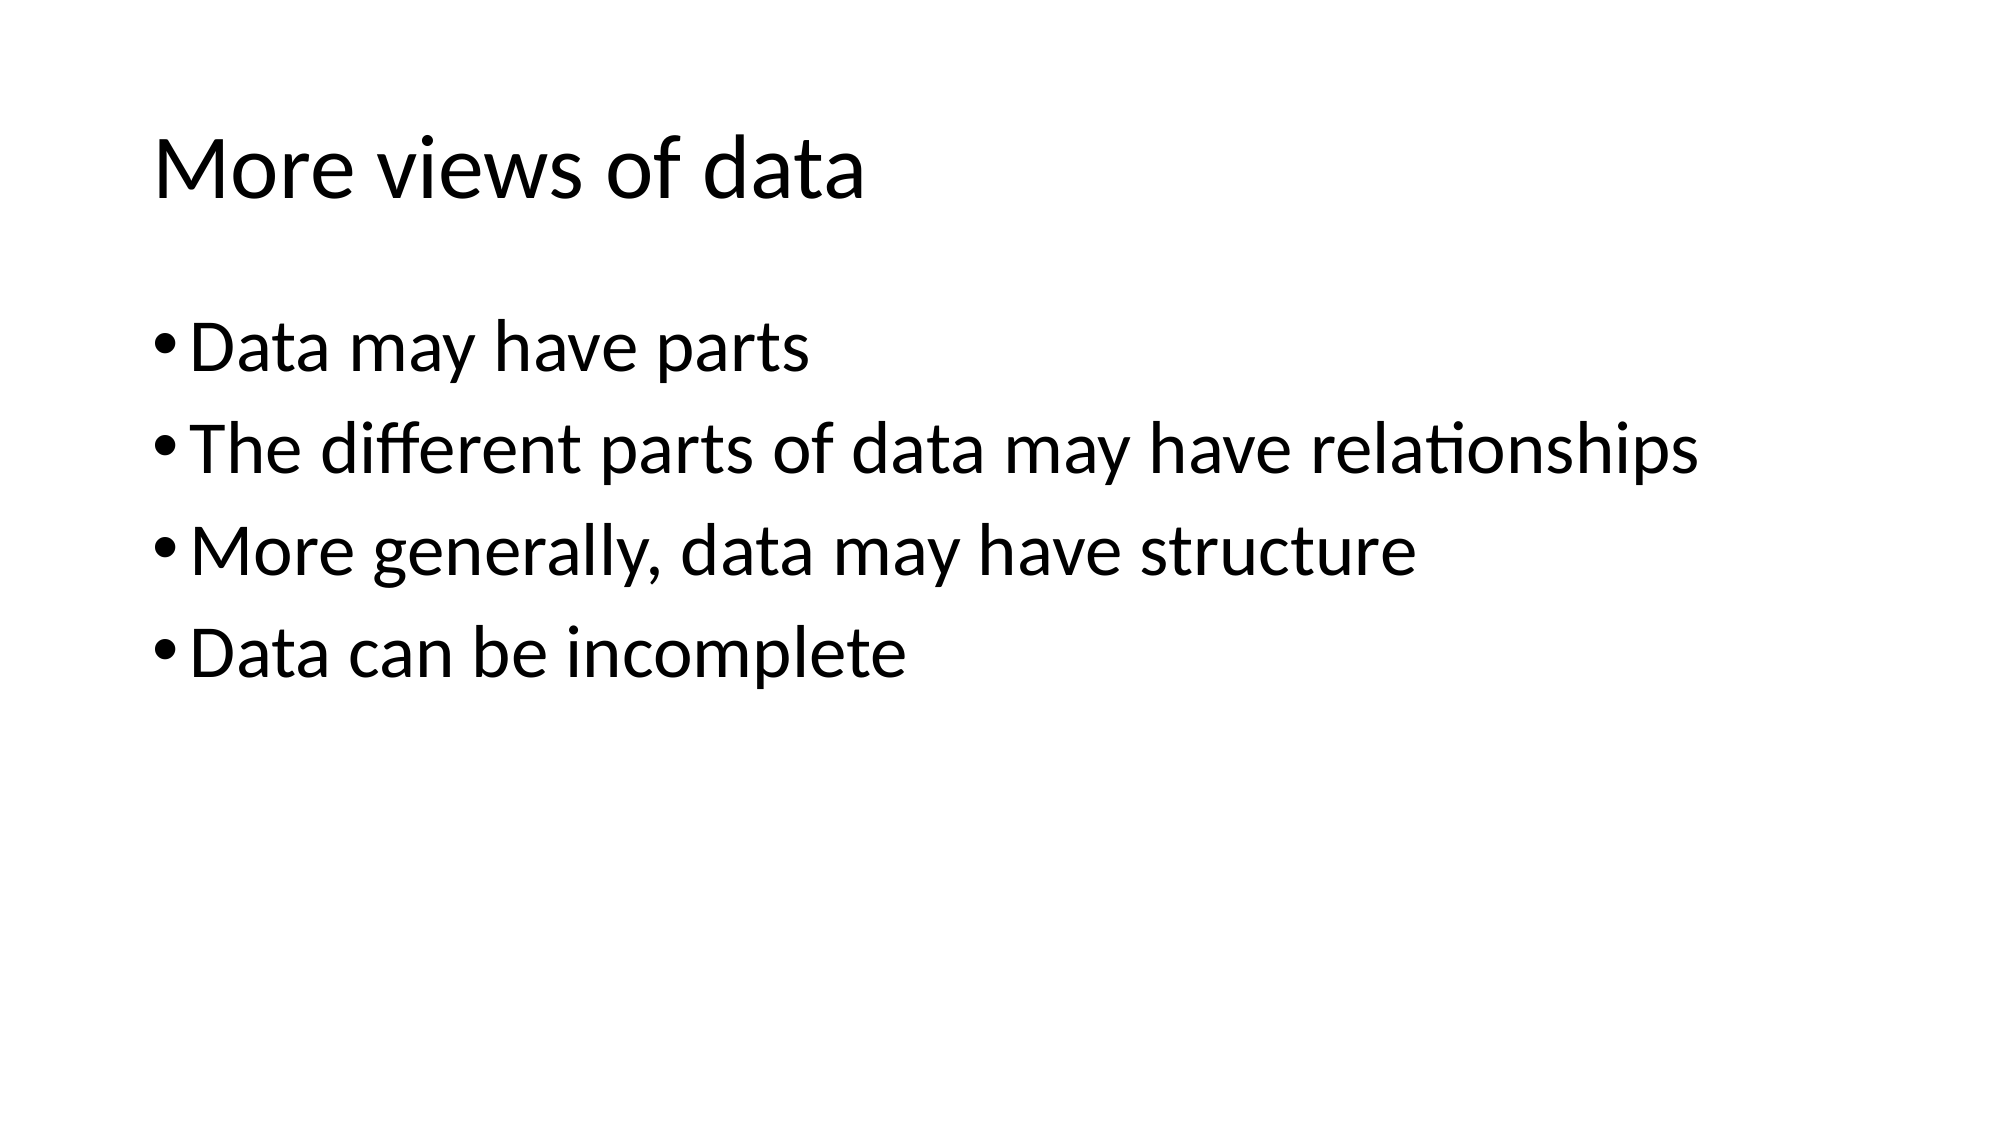

# More views of data
Data may have parts
The different parts of data may have relationships
More generally, data may have structure
Data can be incomplete